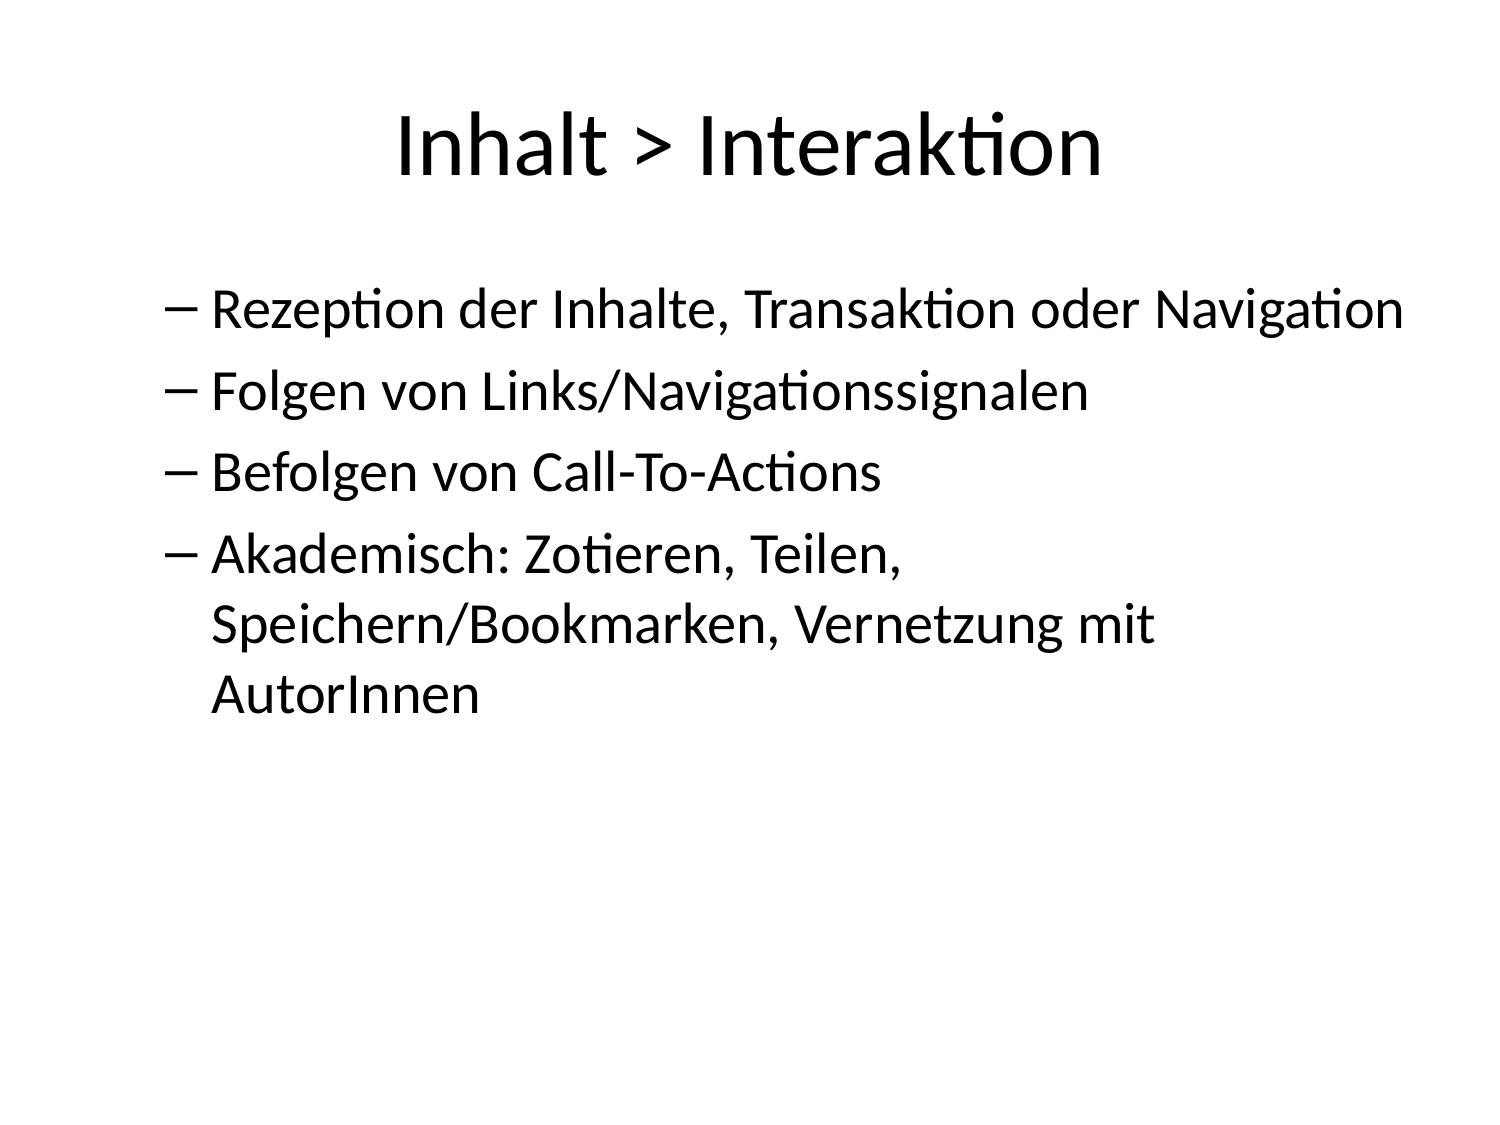

# Inhalt > Interaktion
Rezeption der Inhalte, Transaktion oder Navigation
Folgen von Links/Navigationssignalen
Befolgen von Call-To-Actions
Akademisch: Zotieren, Teilen, Speichern/Bookmarken, Vernetzung mit AutorInnen